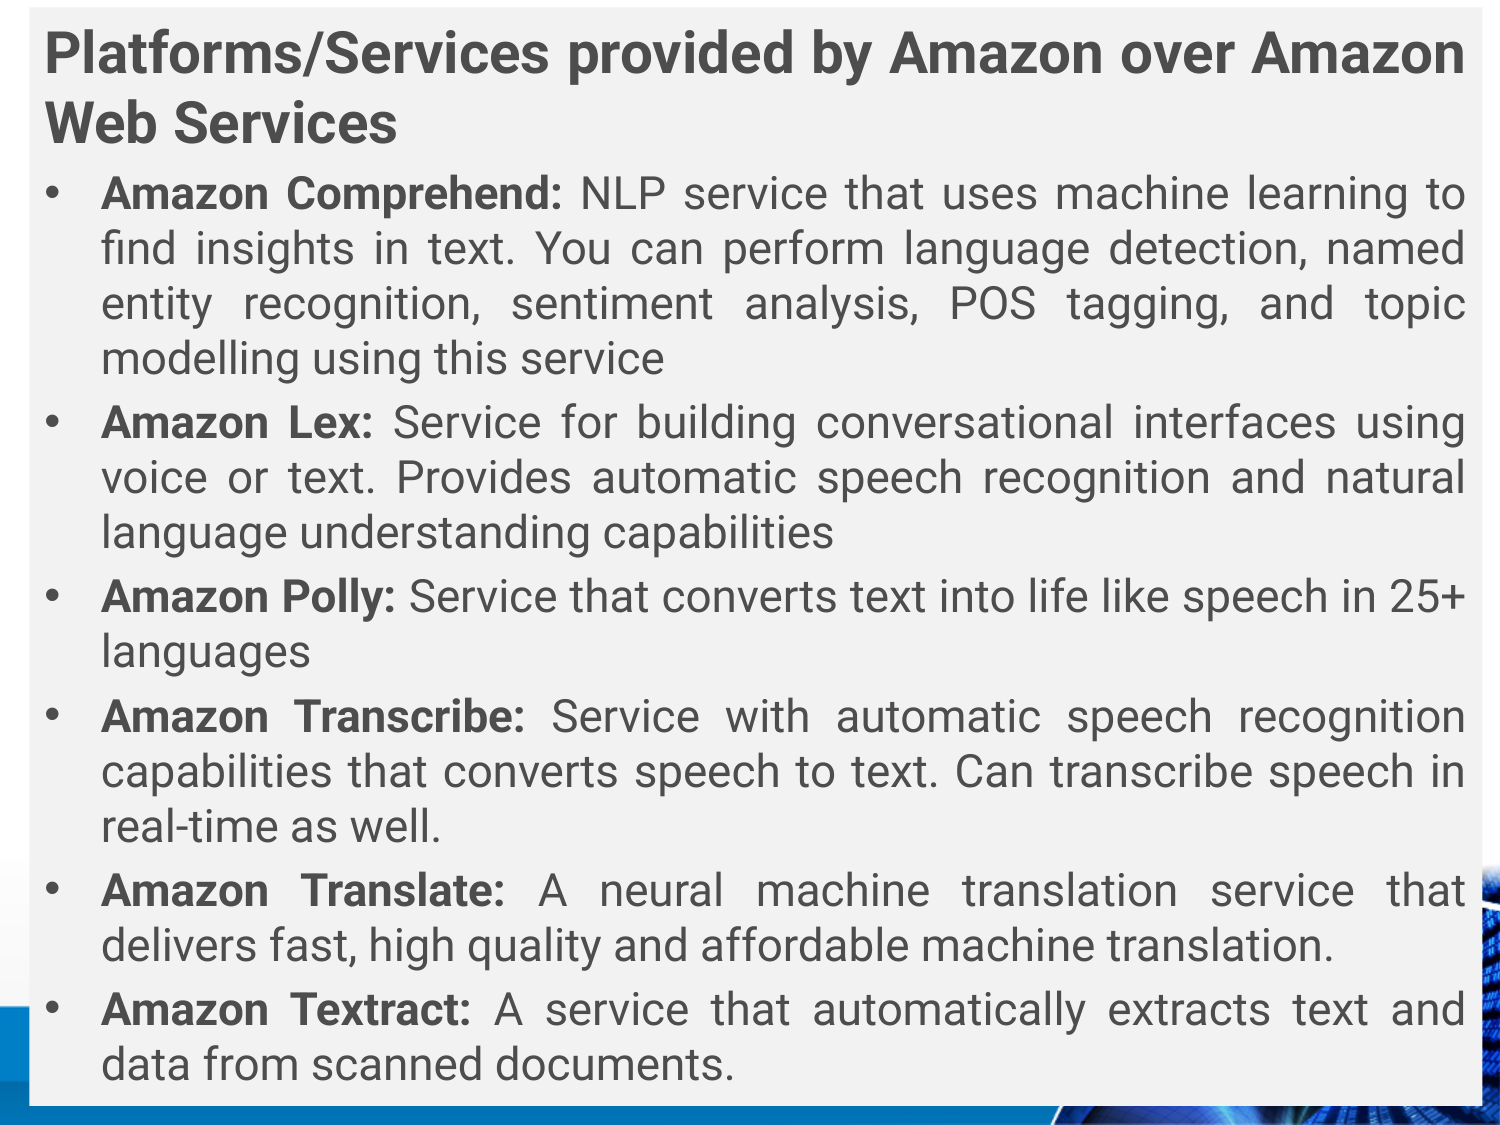

Platforms/Services provided by Amazon over Amazon Web Services
Amazon Comprehend: NLP service that uses machine learning to find insights in text. You can perform language detection, named entity recognition, sentiment analysis, POS tagging, and topic modelling using this service
Amazon Lex: Service for building conversational interfaces using voice or text. Provides automatic speech recognition and natural language understanding capabilities
Amazon Polly: Service that converts text into life like speech in 25+ languages
Amazon Transcribe: Service with automatic speech recognition capabilities that converts speech to text. Can transcribe speech in real-time as well.
Amazon Translate: A neural machine translation service that delivers fast, high quality and affordable machine translation.
Amazon Textract: A service that automatically extracts text and data from scanned documents.